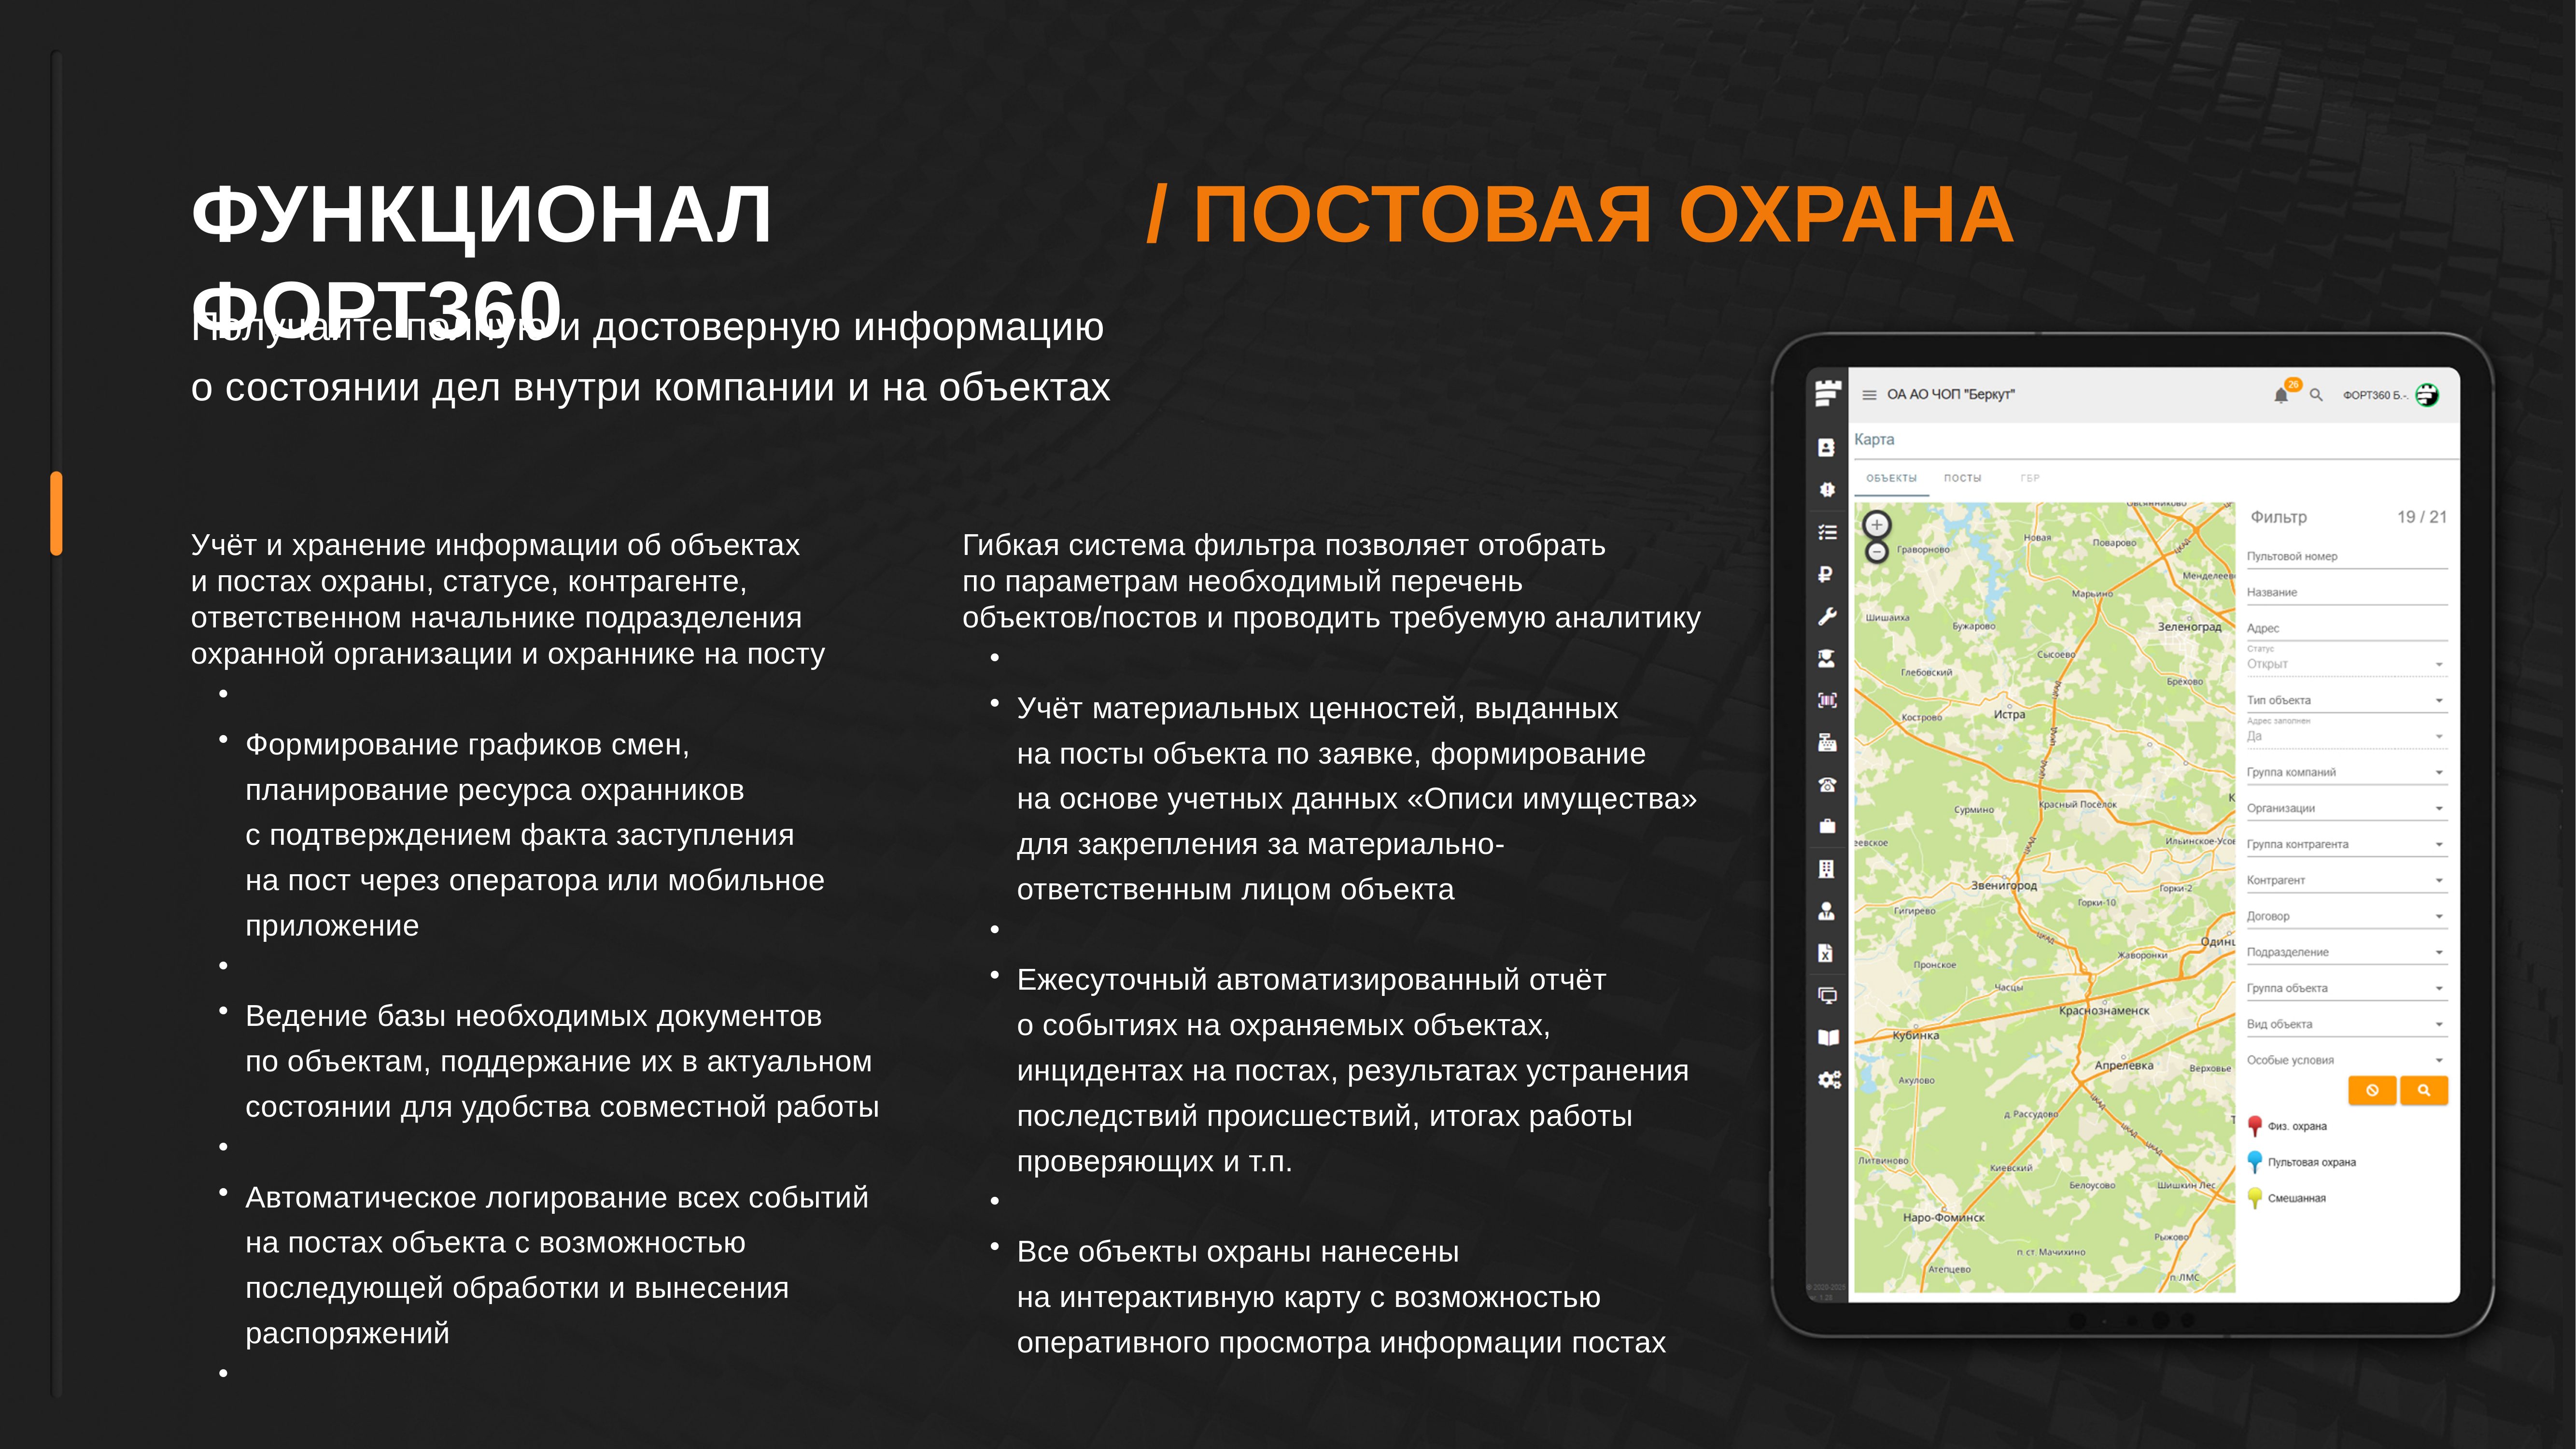

ФУНКЦИОНАЛ ФОРТ360
/ ПОСТОВАЯ ОХРАНА
Получайте полную и достоверную информацию
о состоянии дел внутри компании и на объектах
Учёт и хранение информации об объектах и постах охраны, статусе, контрагенте, ответственном начальнике подразделения охранной организации и охраннике на посту

Формирование графиков смен, планирование ресурса охранников с подтверждением факта заступления на пост через оператора или мобильное приложение

Ведение базы необходимых документов по объектам, поддержание их в актуальном состоянии для удобства совместной работы

Автоматическое логирование всех событий на постах объекта с возможностью последующей обработки и вынесения распоряжений

Гибкая система фильтра позволяет отобрать по параметрам необходимый перечень объектов/постов и проводить требуемую аналитику

Учёт материальных ценностей, выданных на посты объекта по заявке, формирование на основе учетных данных «Описи имущества» для закрепления за материально-ответственным лицом объекта

Ежесуточный автоматизированный отчёт о событиях на охраняемых объектах, инцидентах на постах, результатах устранения последствий происшествий, итогах работы проверяющих и т.п.

Все объекты охраны нанесены на интерактивную карту с возможностью оперативного просмотра информации постах